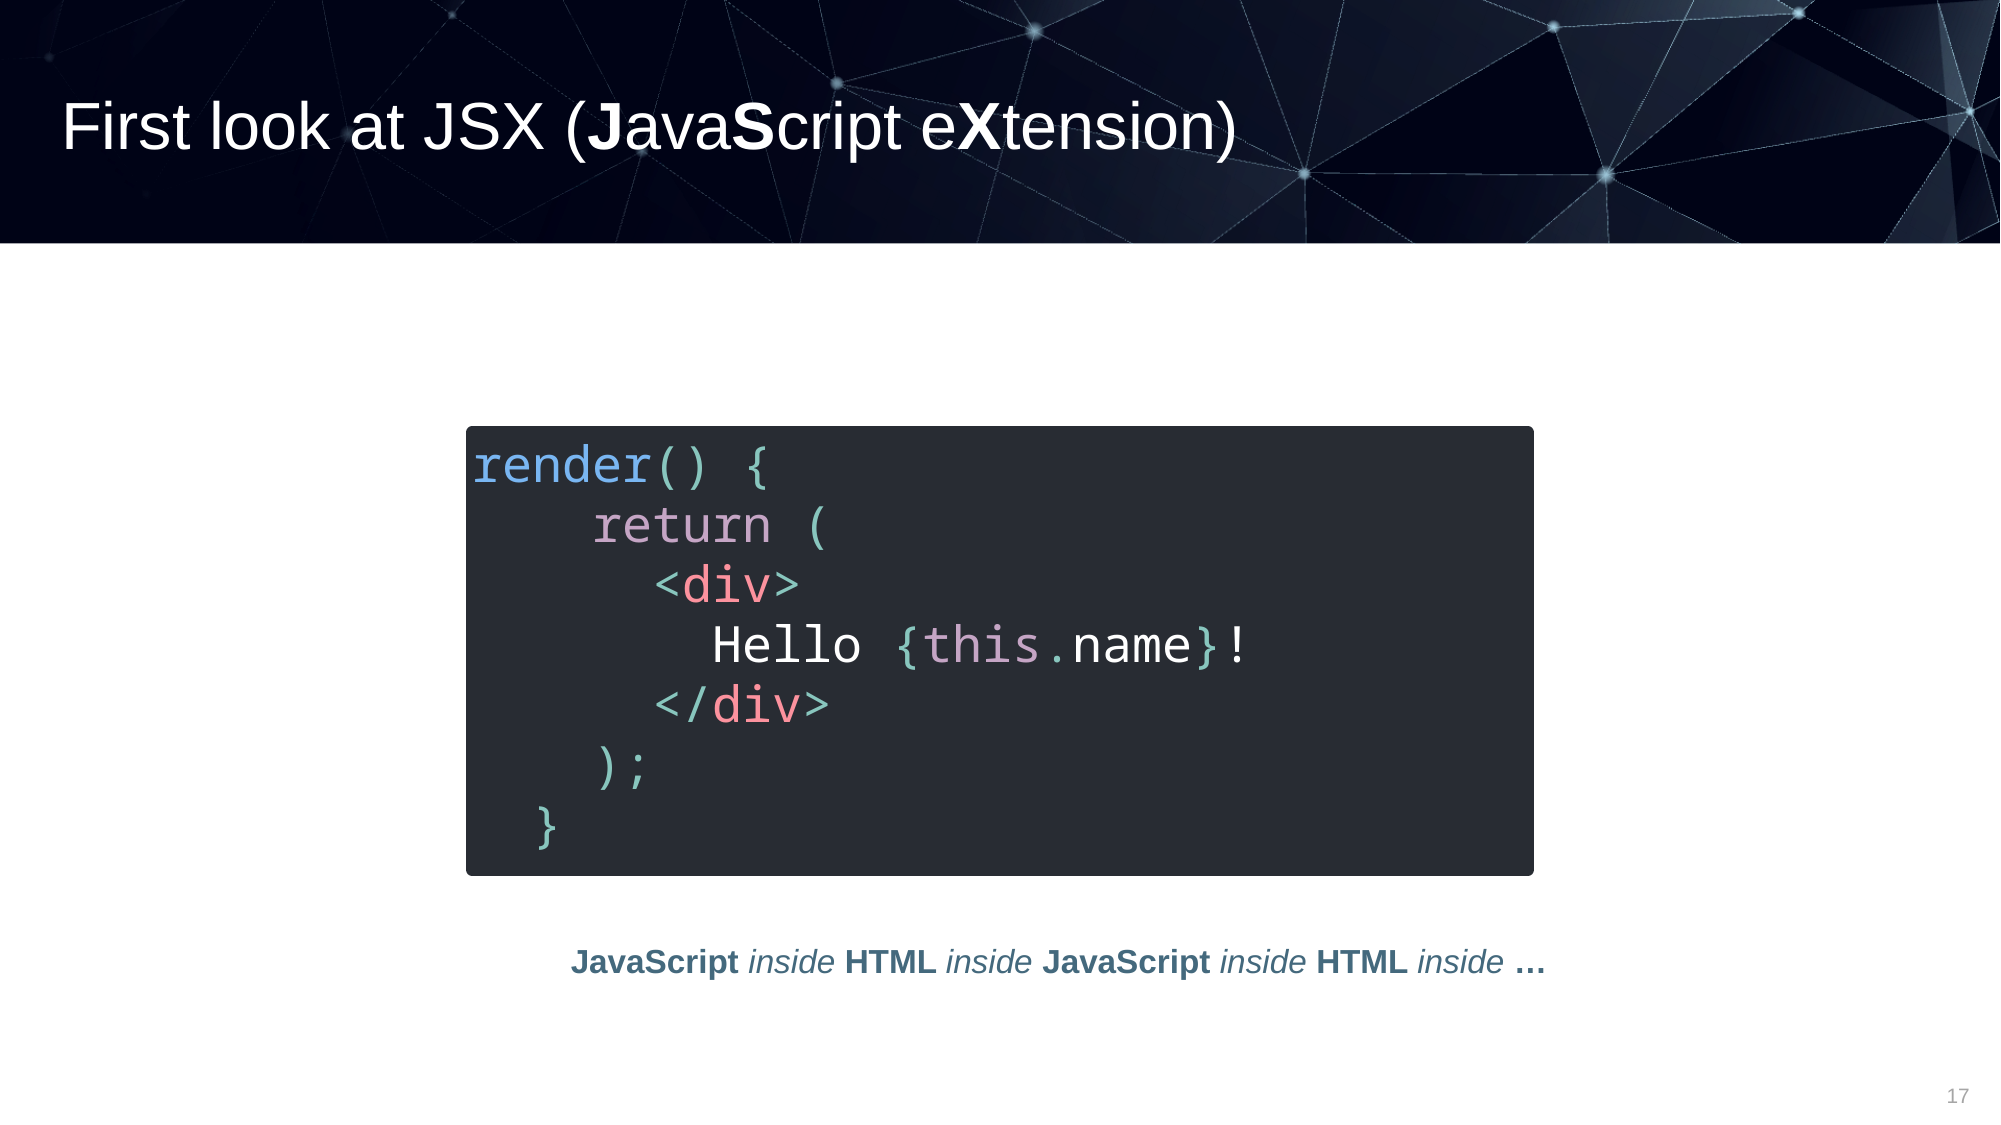

First look at JSX (JavaScript eXtension)

render() {
    return (
      <div>
        Hello {this.name}!
      </div>
    );
  }
JavaScript inside HTML inside JavaScript inside HTML inside …